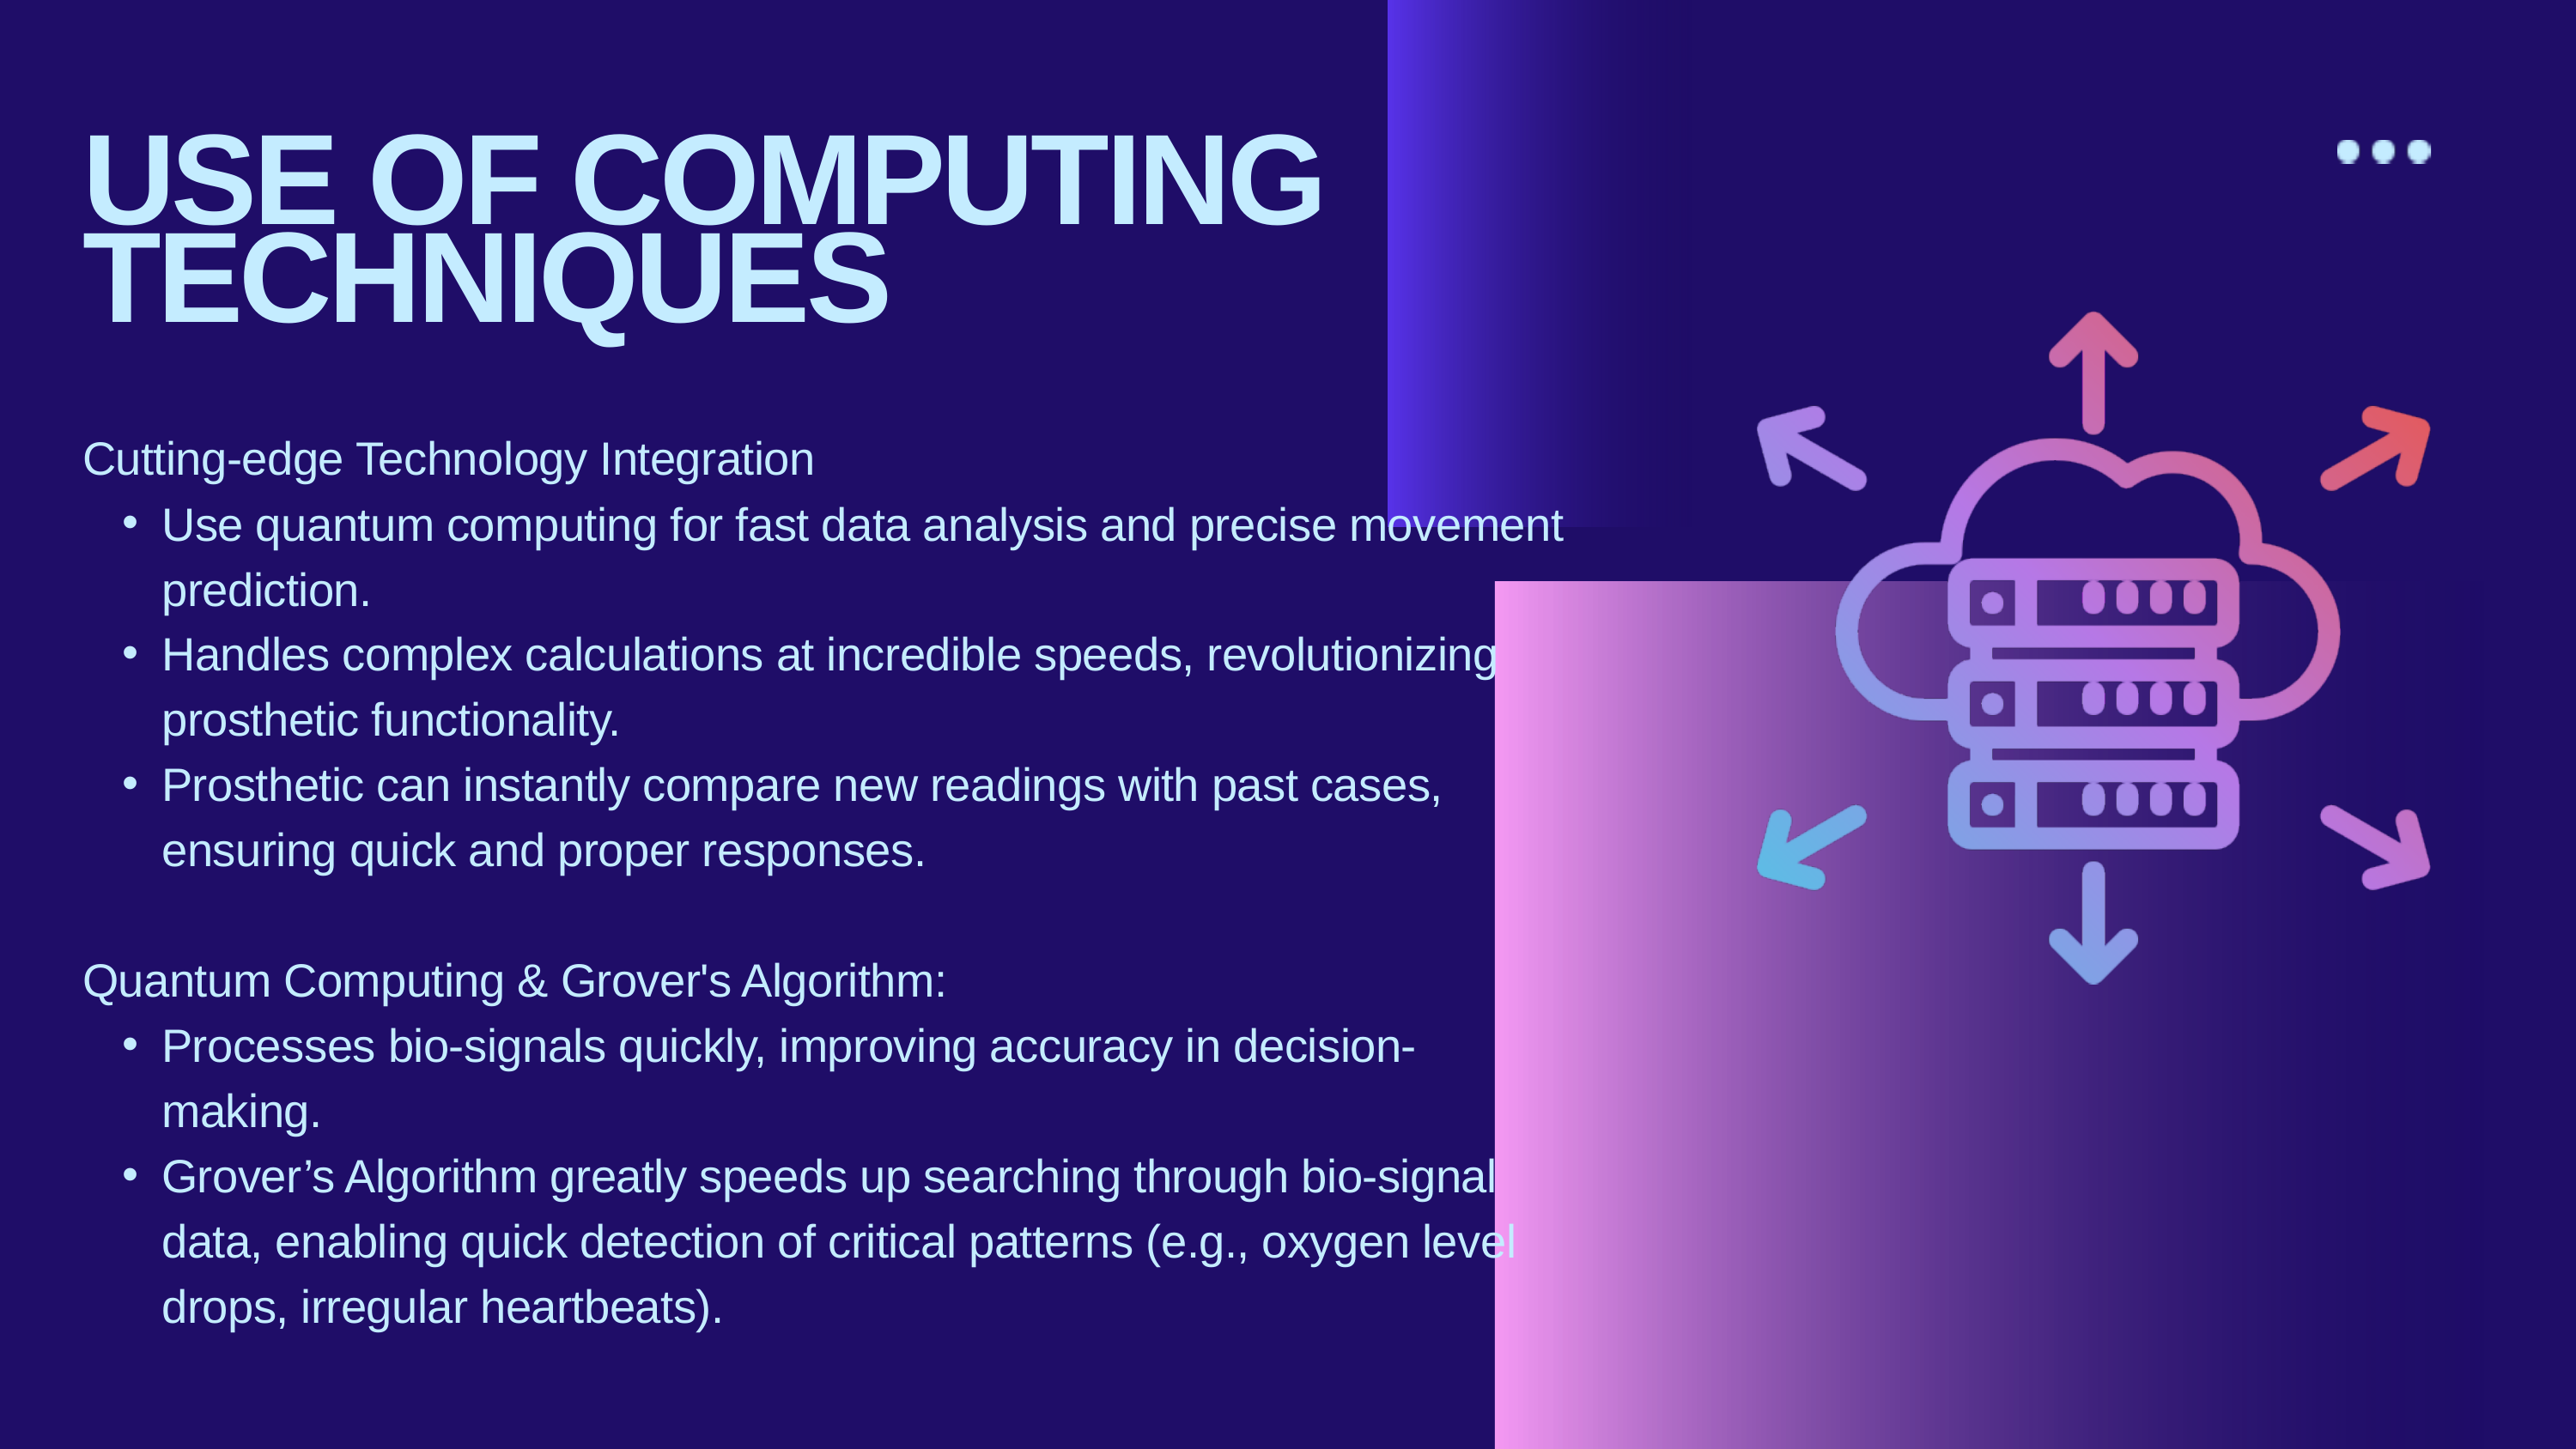

USE OF COMPUTING TECHNIQUES

Cutting-edge Technology Integration
Use quantum computing for fast data analysis and precise movement prediction.
Handles complex calculations at incredible speeds, revolutionizing prosthetic functionality.
Prosthetic can instantly compare new readings with past cases, ensuring quick and proper responses.

Quantum Computing & Grover's Algorithm:
Processes bio-signals quickly, improving accuracy in decision-making.
Grover’s Algorithm greatly speeds up searching through bio-signal data, enabling quick detection of critical patterns (e.g., oxygen level drops, irregular heartbeats).